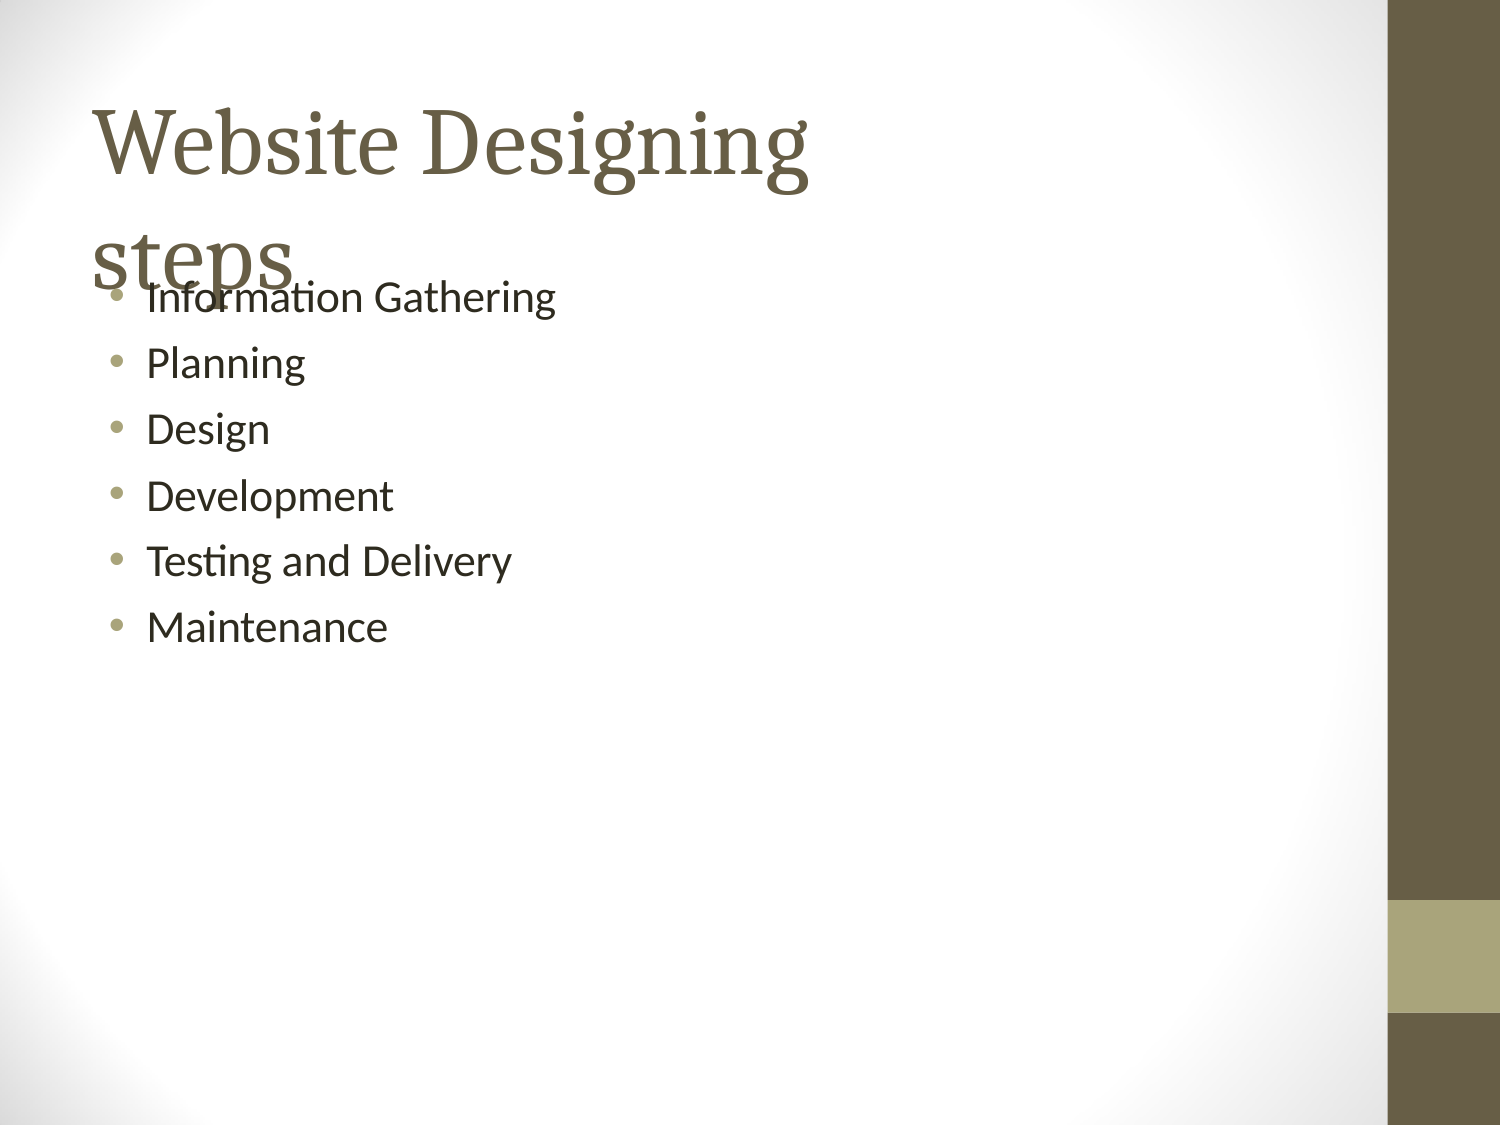

# Website Designing steps
Information Gathering
Planning
Design
Development
Testing and Delivery
Maintenance